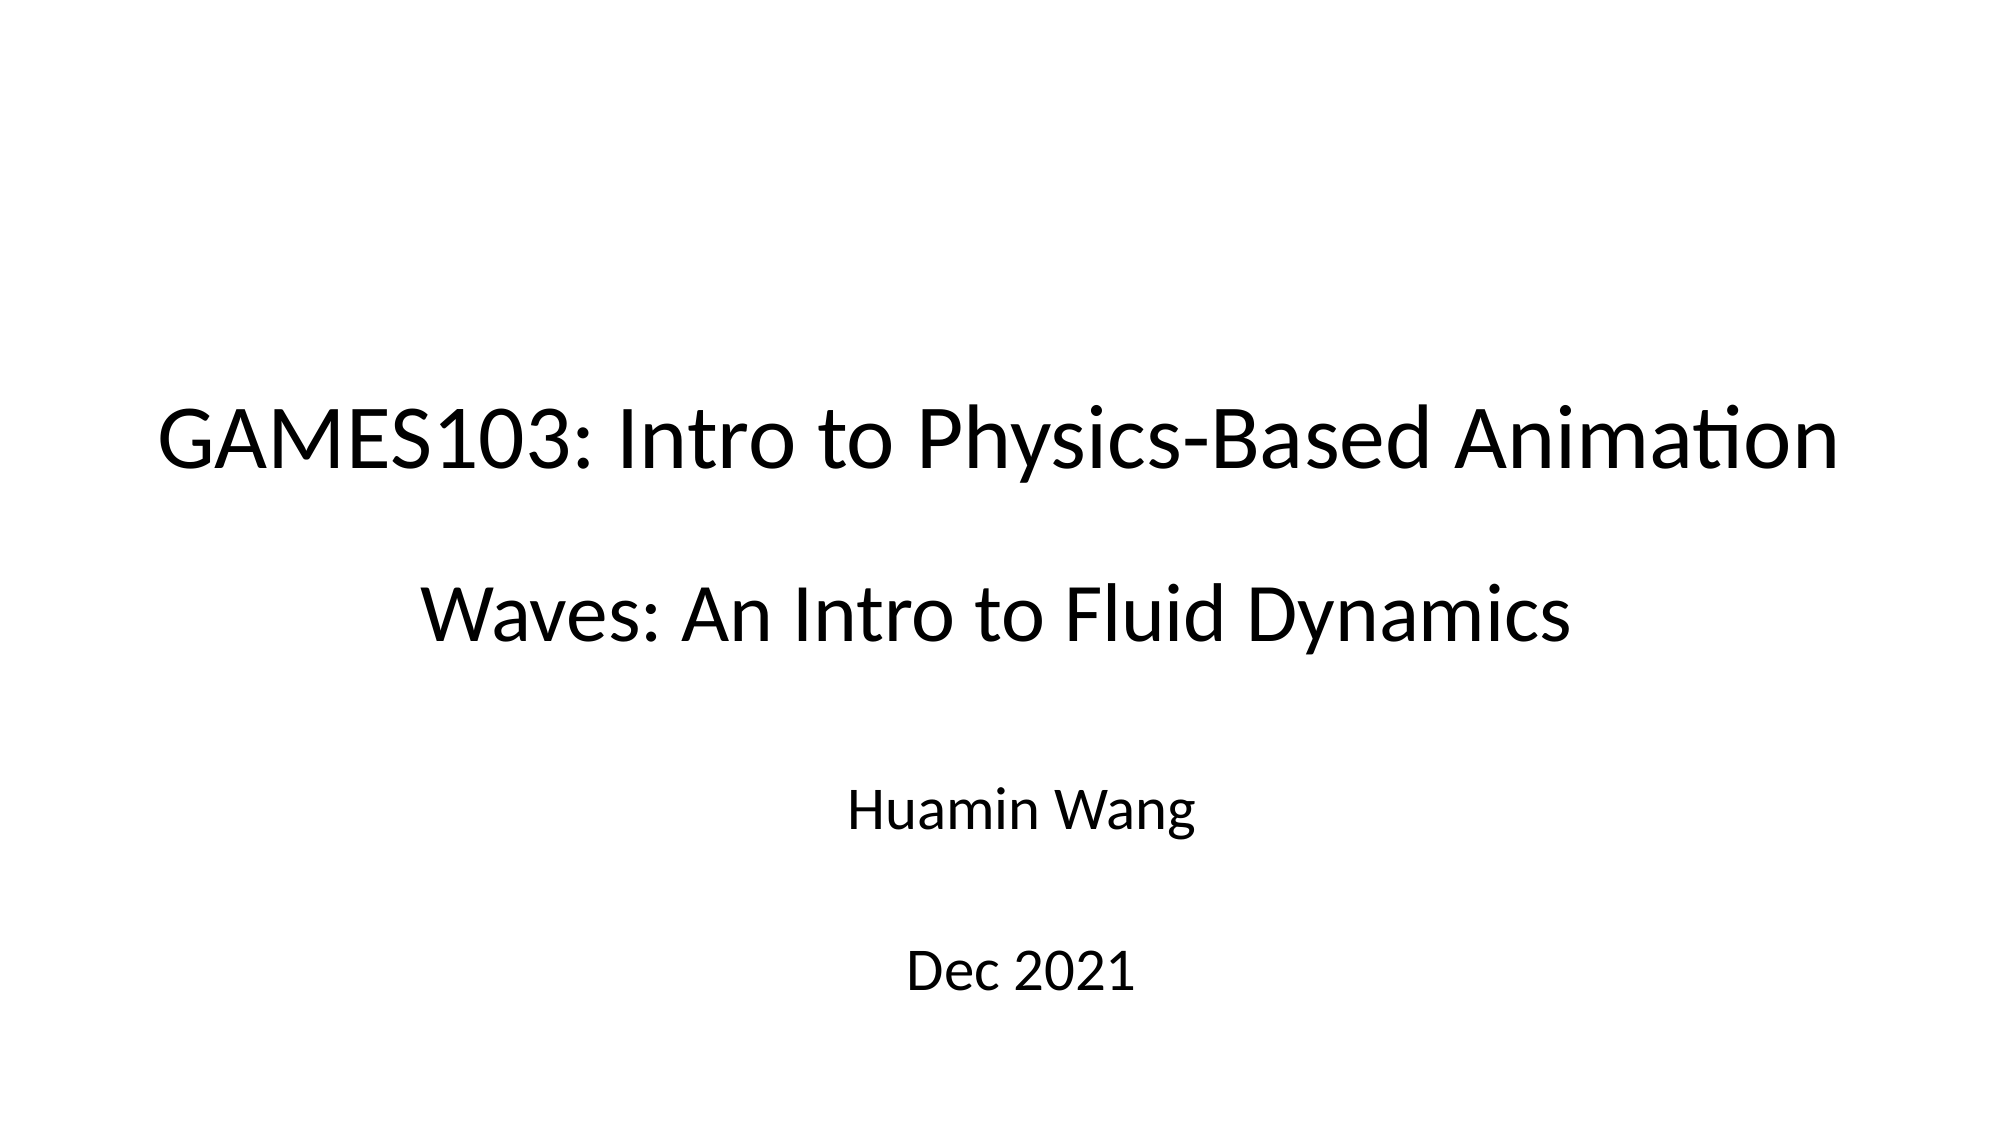

# GAMES103: Intro to Physics-Based Animation
Waves: An Intro to Fluid Dynamics
Huamin Wang

Dec 2021
1